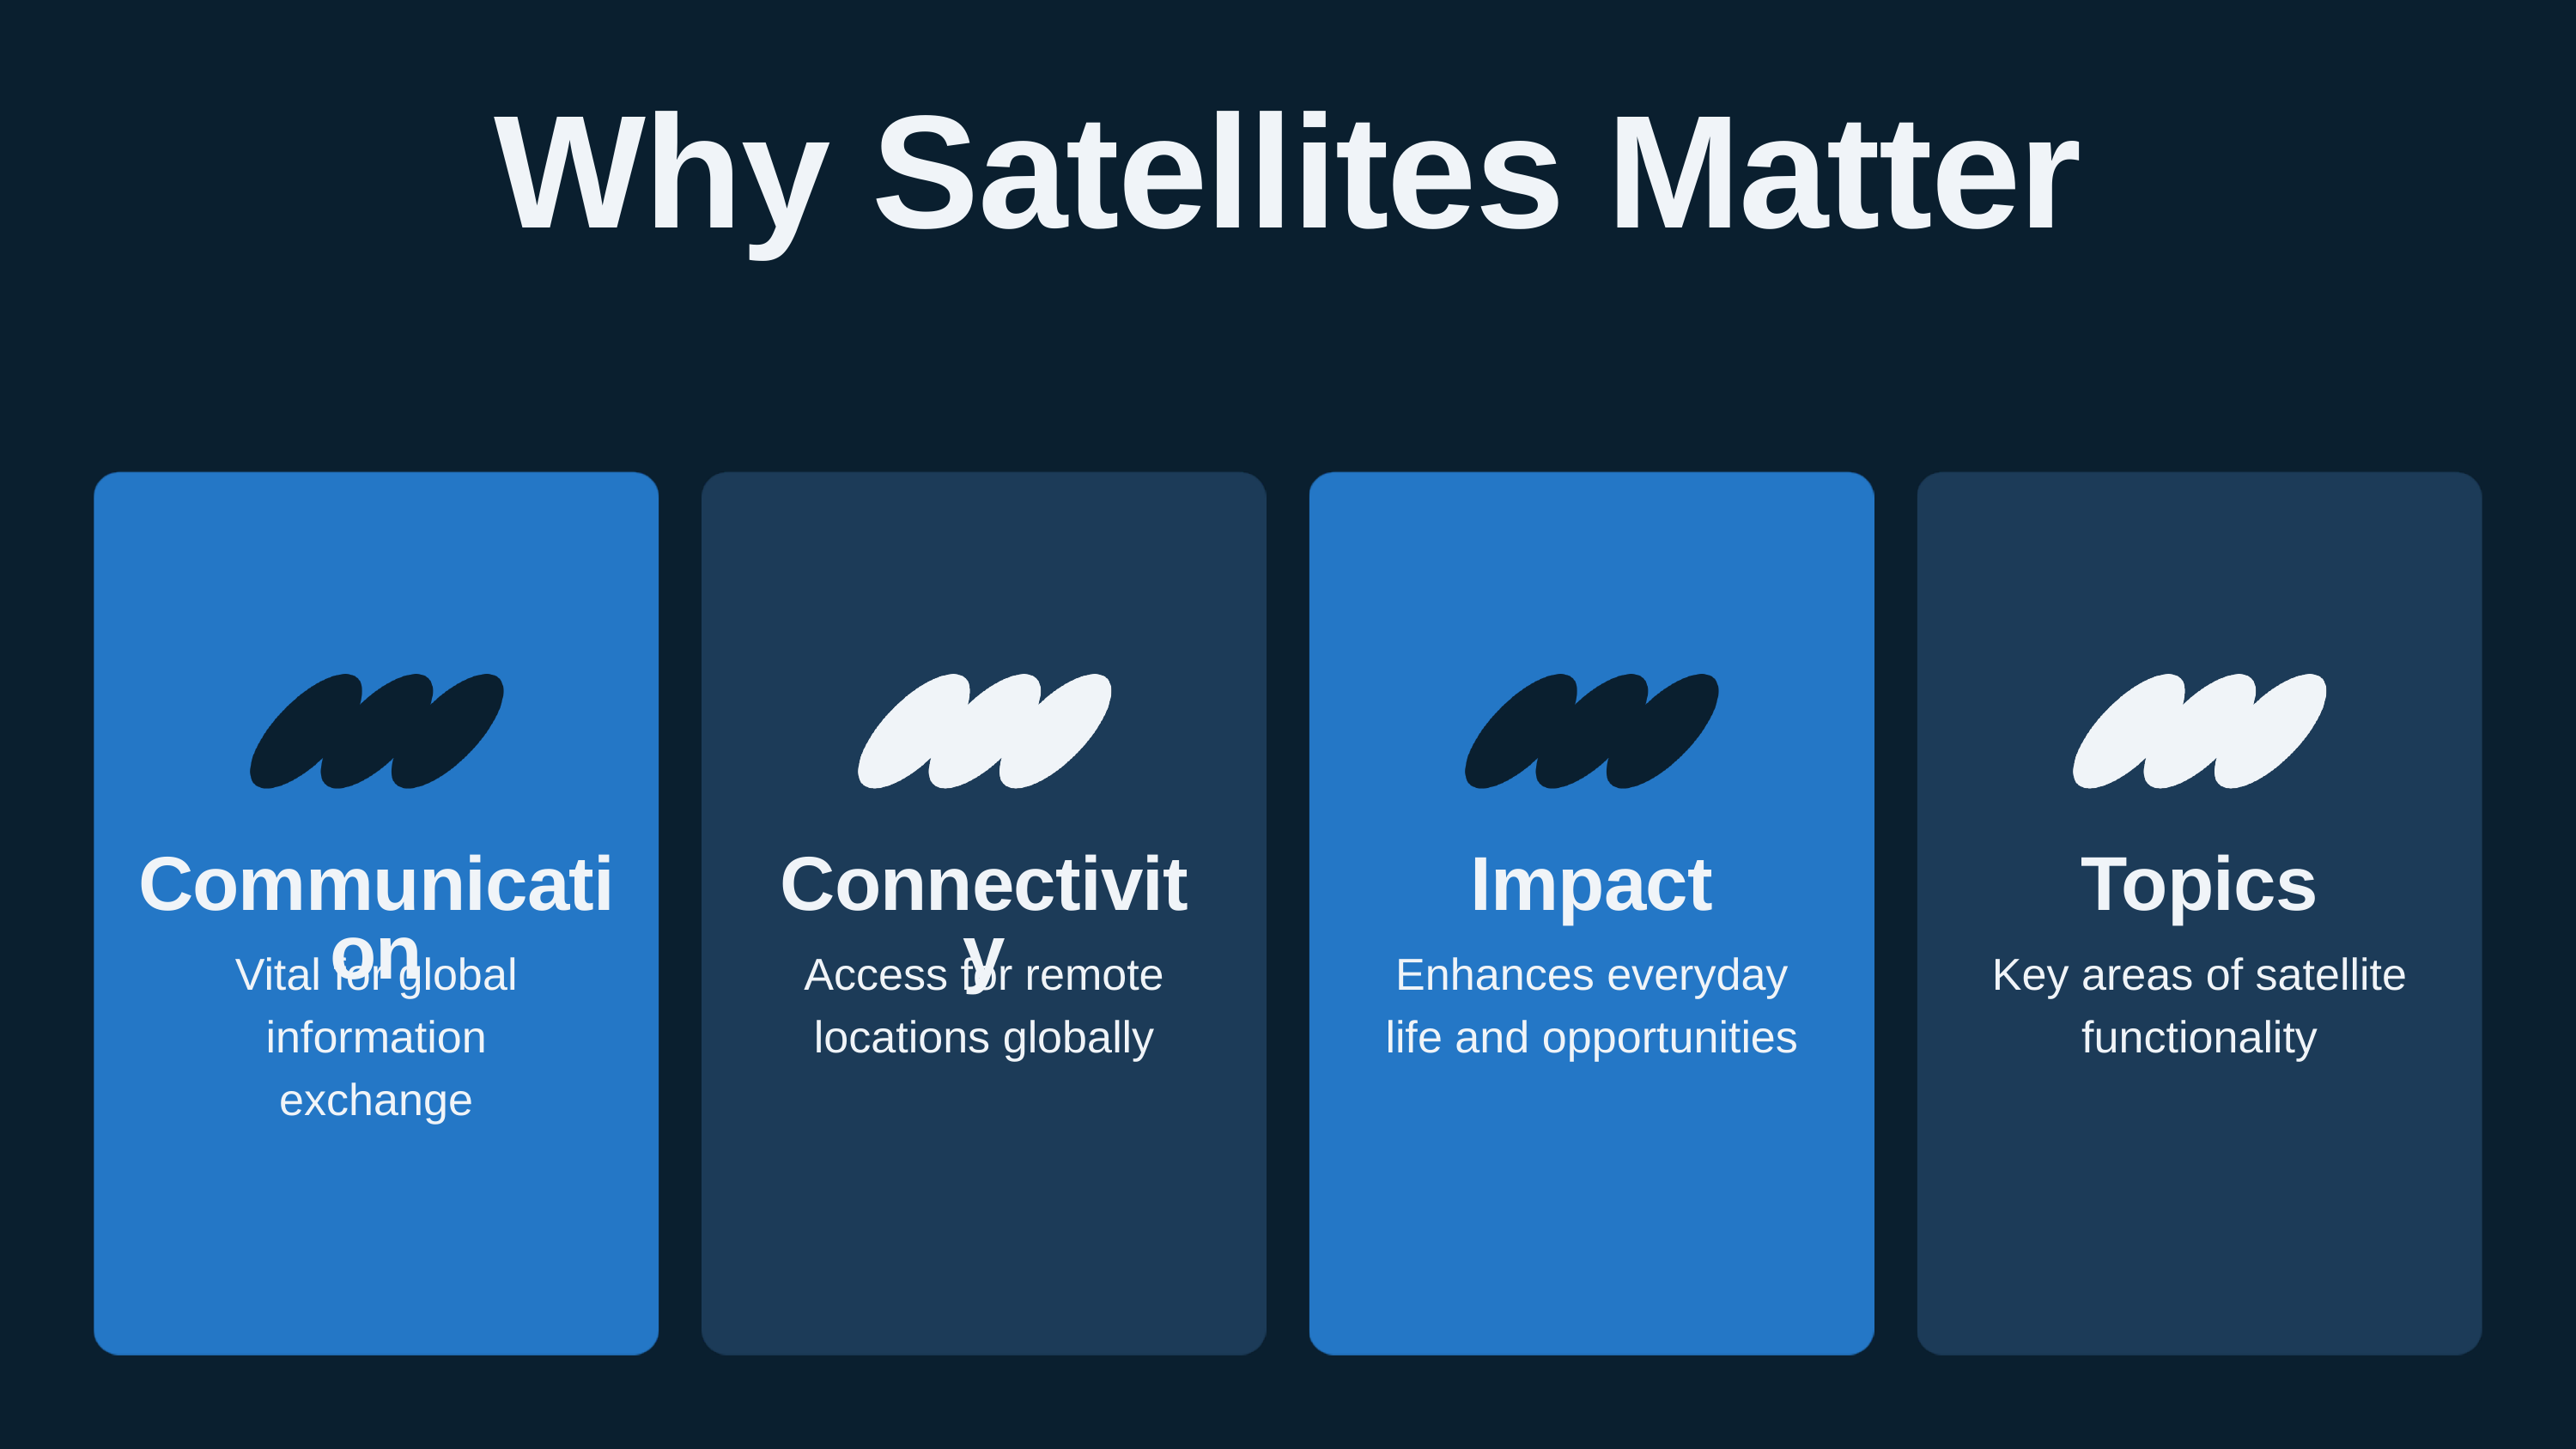

Why Satellites Matter

Communication
Connectivity
Impact
Topics
Vital for global information exchange
Access for remote locations globally
Enhances everyday life and opportunities
Key areas of satellite functionality